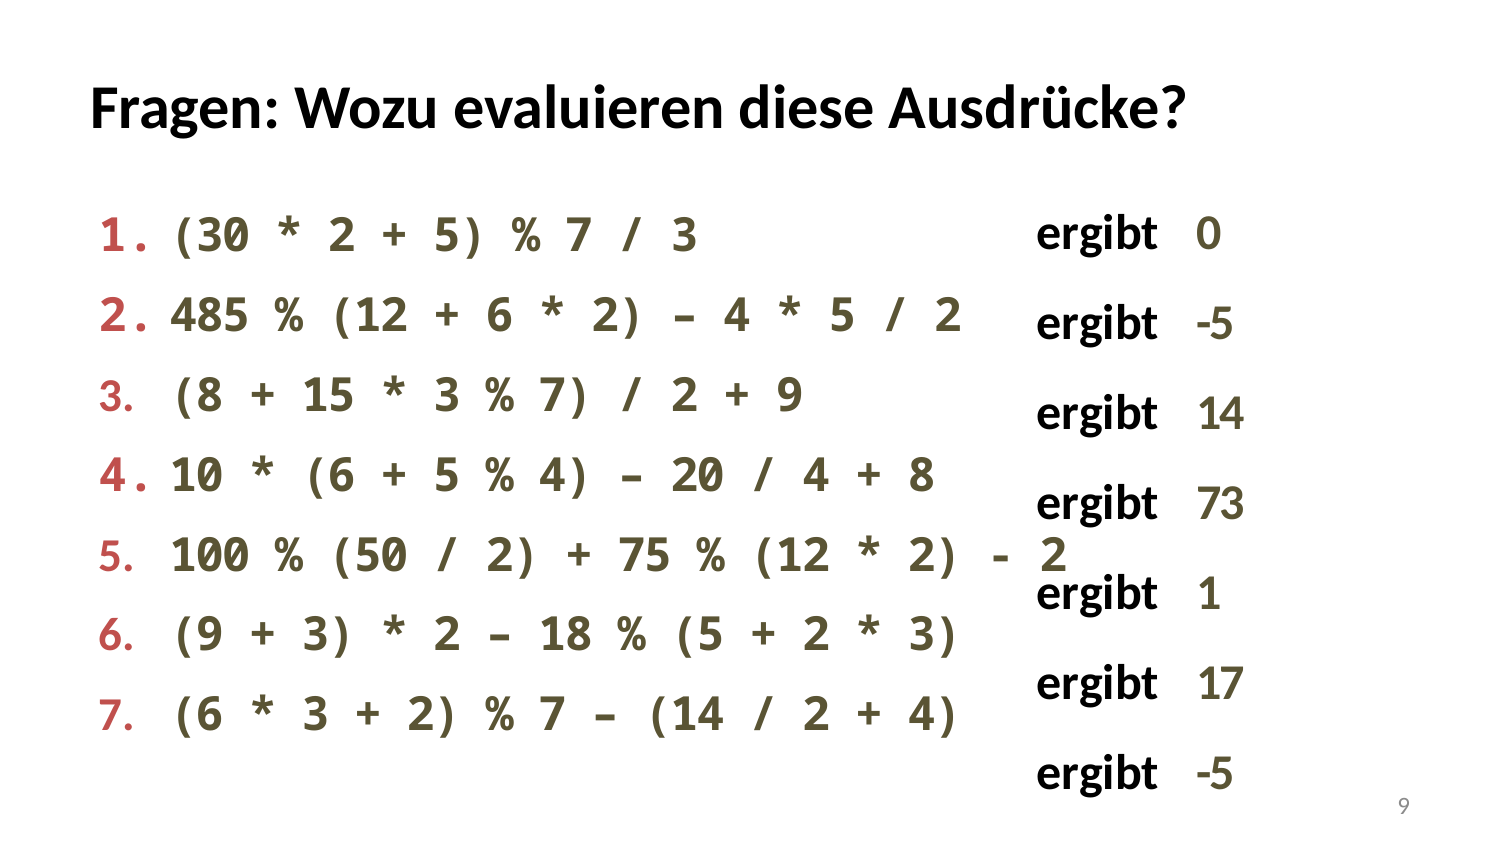

# Fragen: Wozu evaluieren diese Ausdrücke?
ergibt	 0
ergibt	 -5
ergibt	 14
ergibt	 73
ergibt	 1
ergibt	 17
ergibt	 -5

(30 * 2 + 5) % 7 / 3
485 % (12 + 6 * 2) – 4 * 5 / 2
​(8 + 15 * 3 % 7) / 2 + 9
10 * (6 + 5 % 4) – 20 / 4 + 8
​100 % (50 / 2) + 75 % (12 * 2) - 2
​(9 + 3) * 2 – 18 % (5 + 2 * 3)
​(6 * 3 + 2) % 7 – (14 / 2 + 4)
9